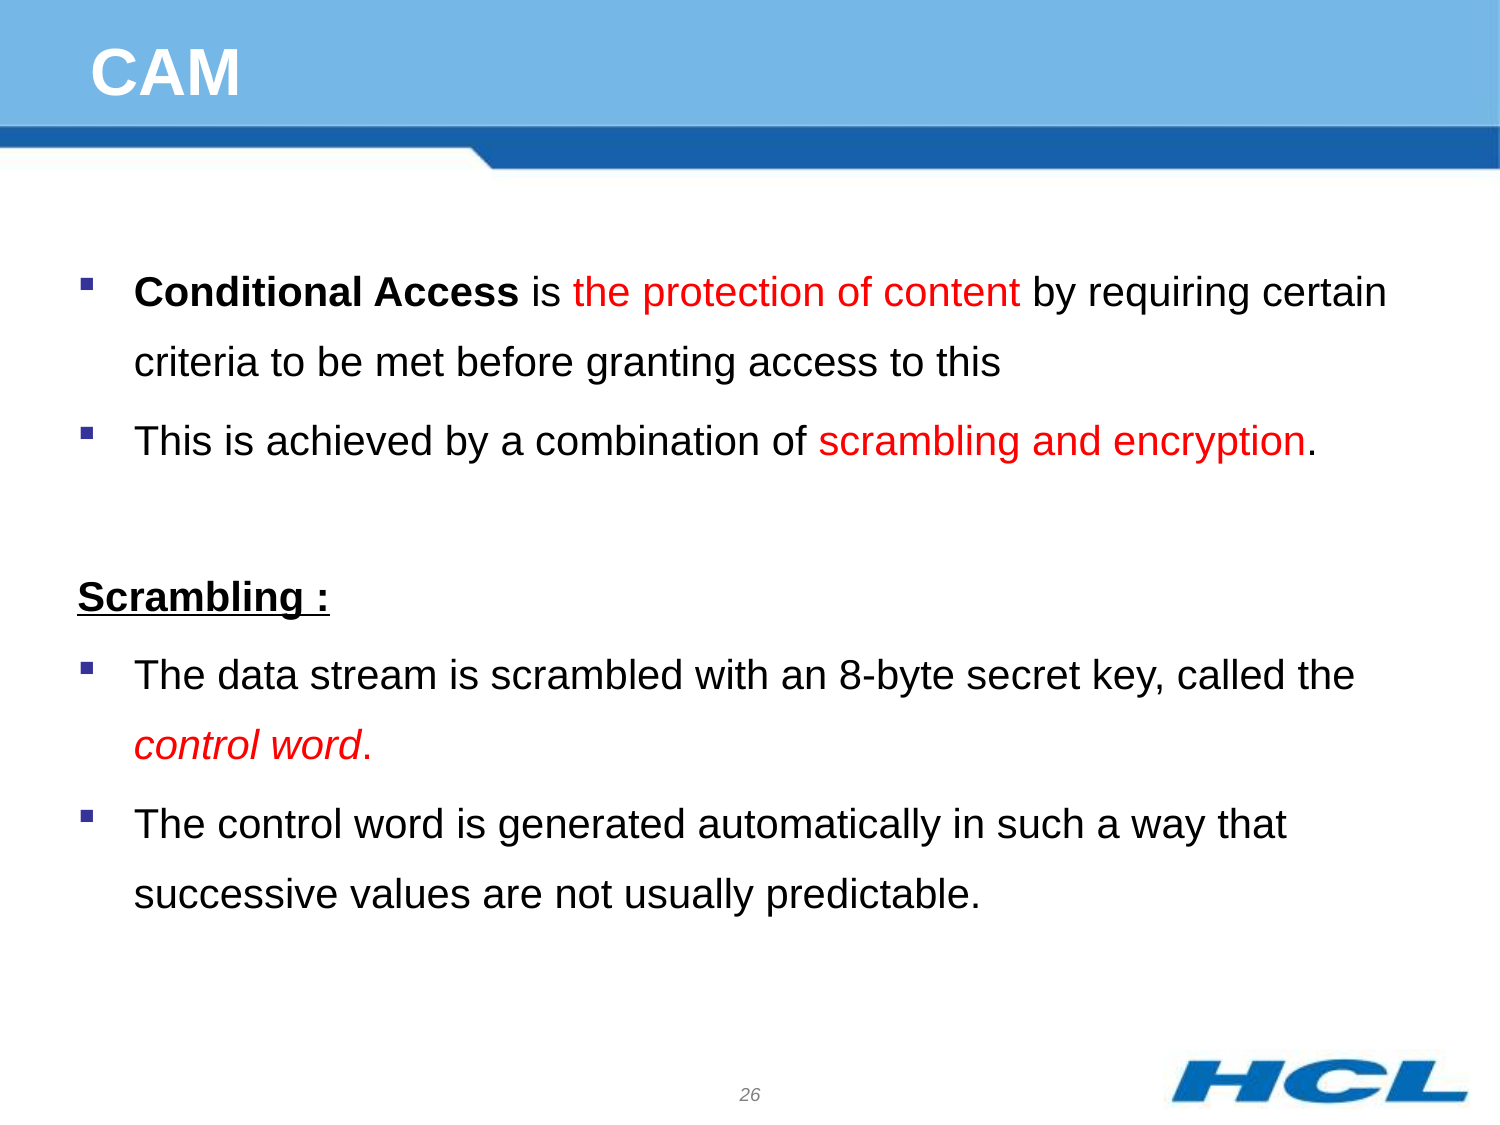

# CAM
Conditional Access is the protection of content by requiring certain criteria to be met before granting access to this
This is achieved by a combination of scrambling and encryption.

Scrambling :
The data stream is scrambled with an 8-byte secret key, called the control word.
The control word is generated automatically in such a way that successive values are not usually predictable.
26